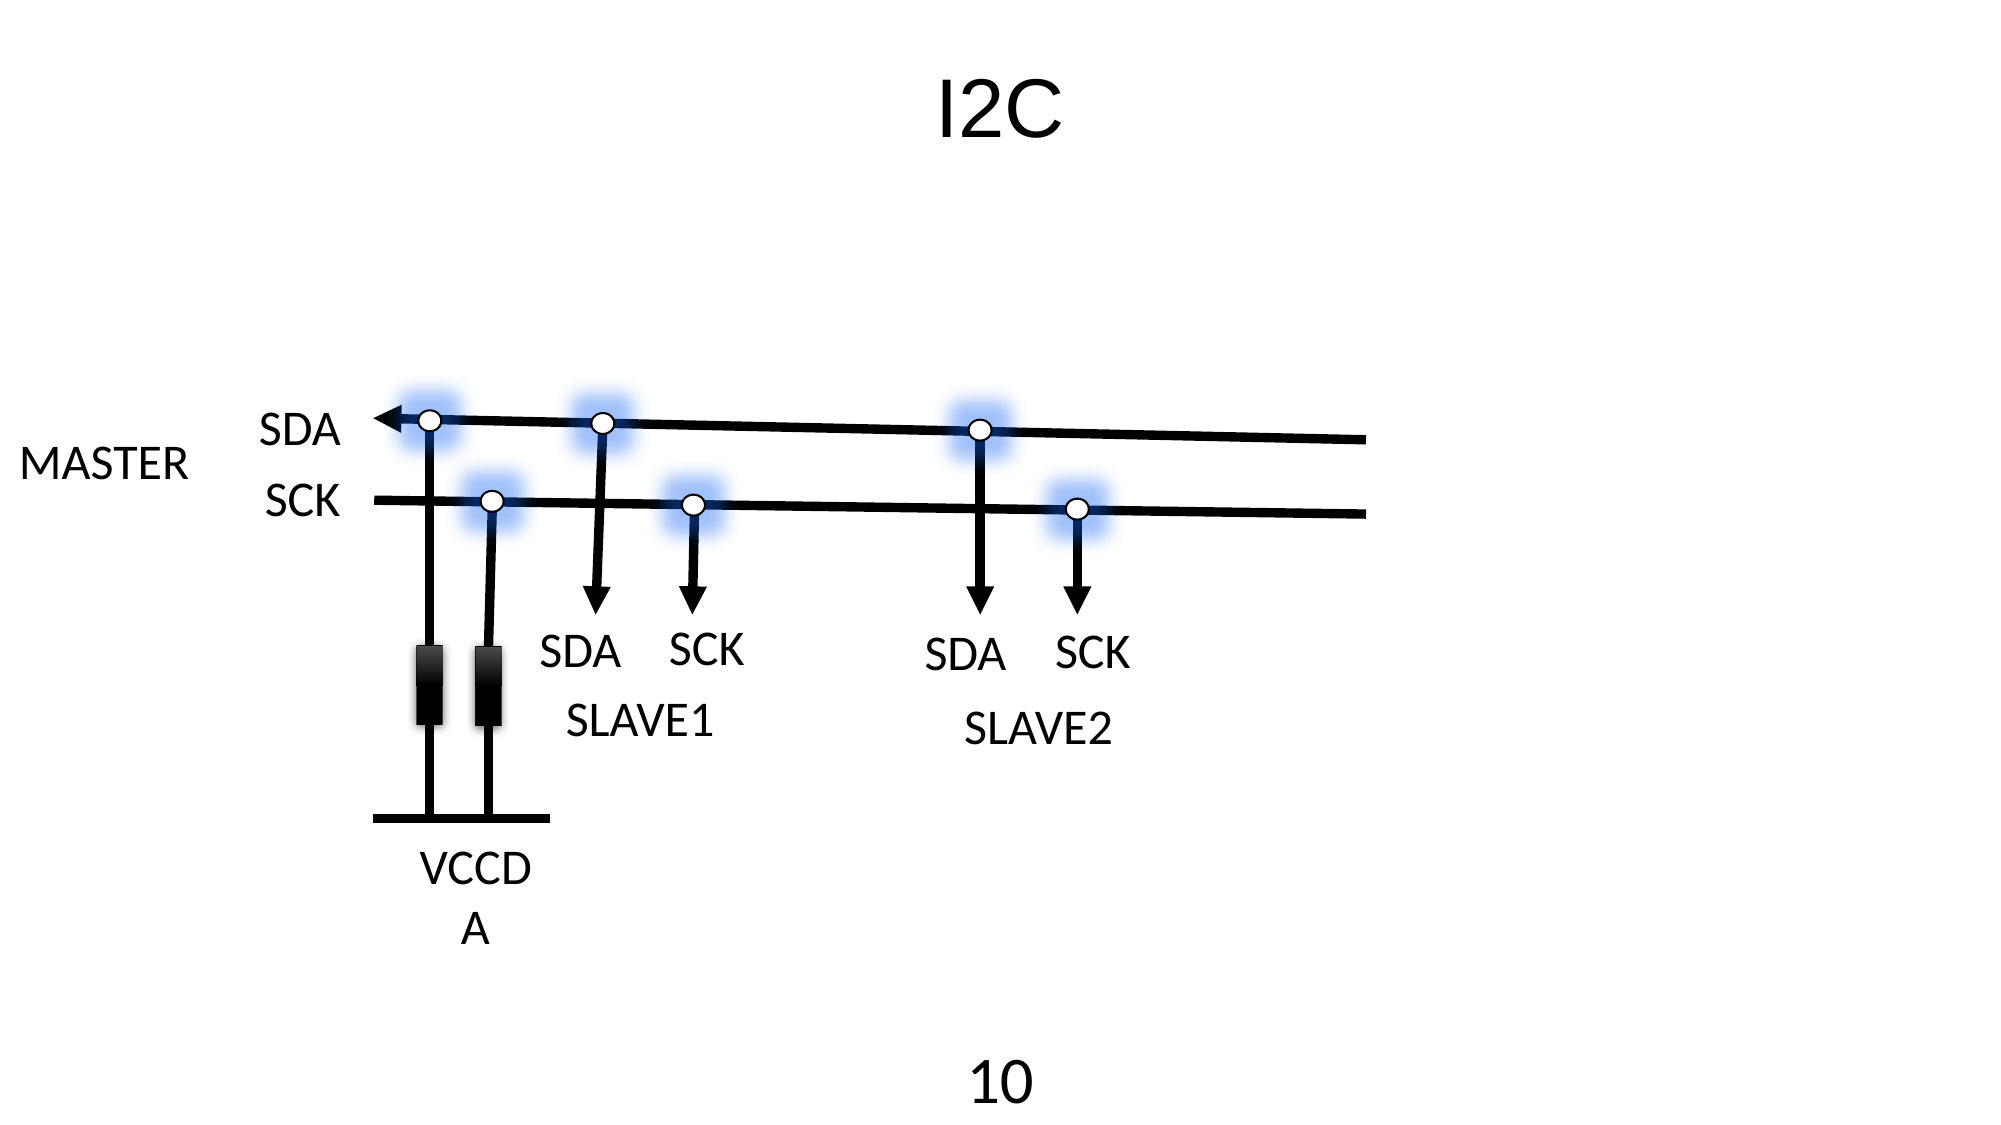

# I2C
SDASDA
MASTER

SCKDA

SCK
SDASDA
SCK

SDASDA
SLAVE1

SLAVE2DA
VCCDA
10